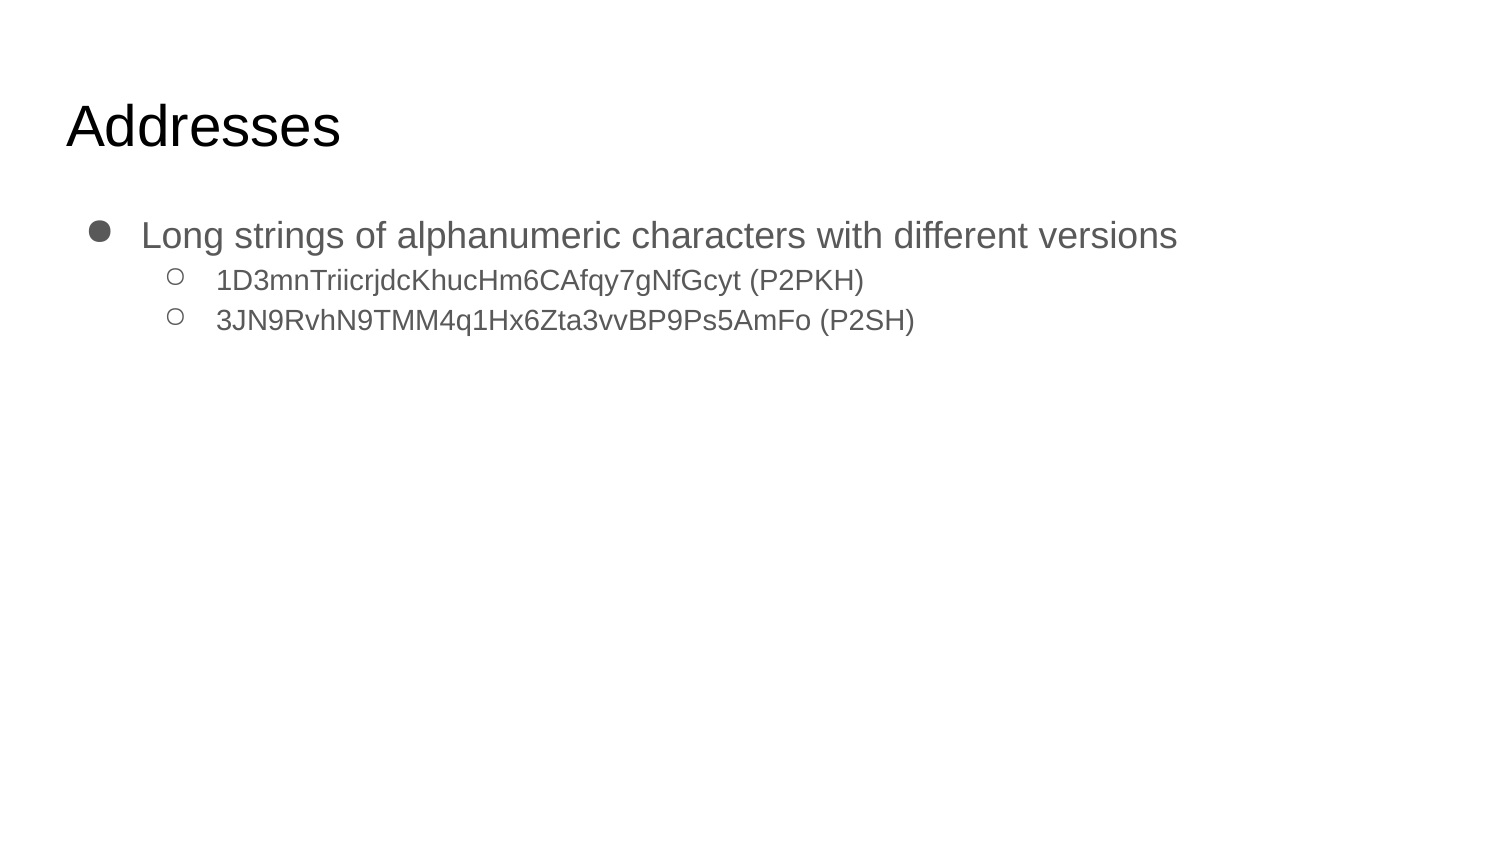

# Addresses
Long strings of alphanumeric characters with different versions
1D3mnTriicrjdcKhucHm6CAfqy7gNfGcyt (P2PKH)
3JN9RvhN9TMM4q1Hx6Zta3vvBP9Ps5AmFo (P2SH)